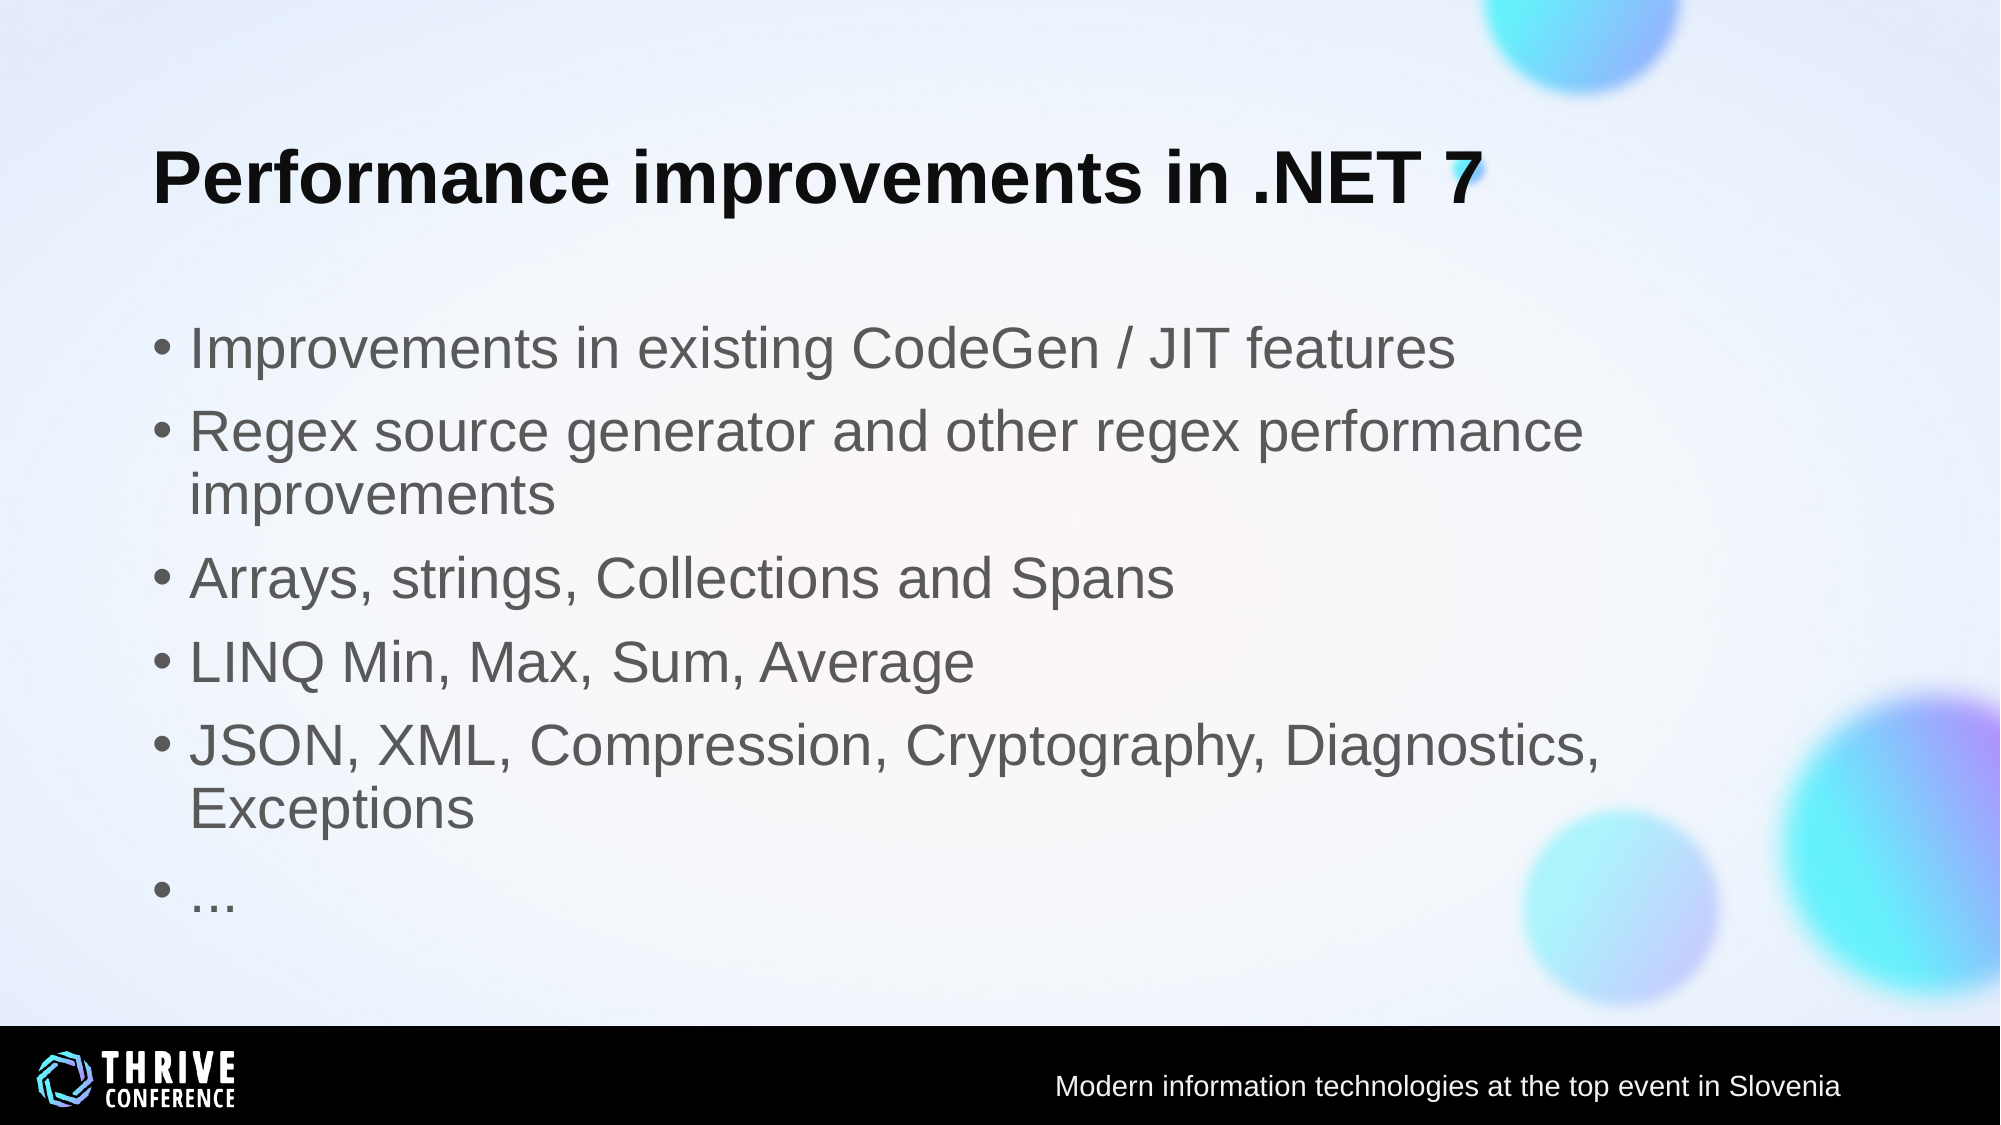

# Performance improvements in .NET 7
Improvements in existing CodeGen / JIT features
Regex source generator and other regex performance improvements
Arrays, strings, Collections and Spans
LINQ Min, Max, Sum, Average
JSON, XML, Compression, Cryptography, Diagnostics, Exceptions
...